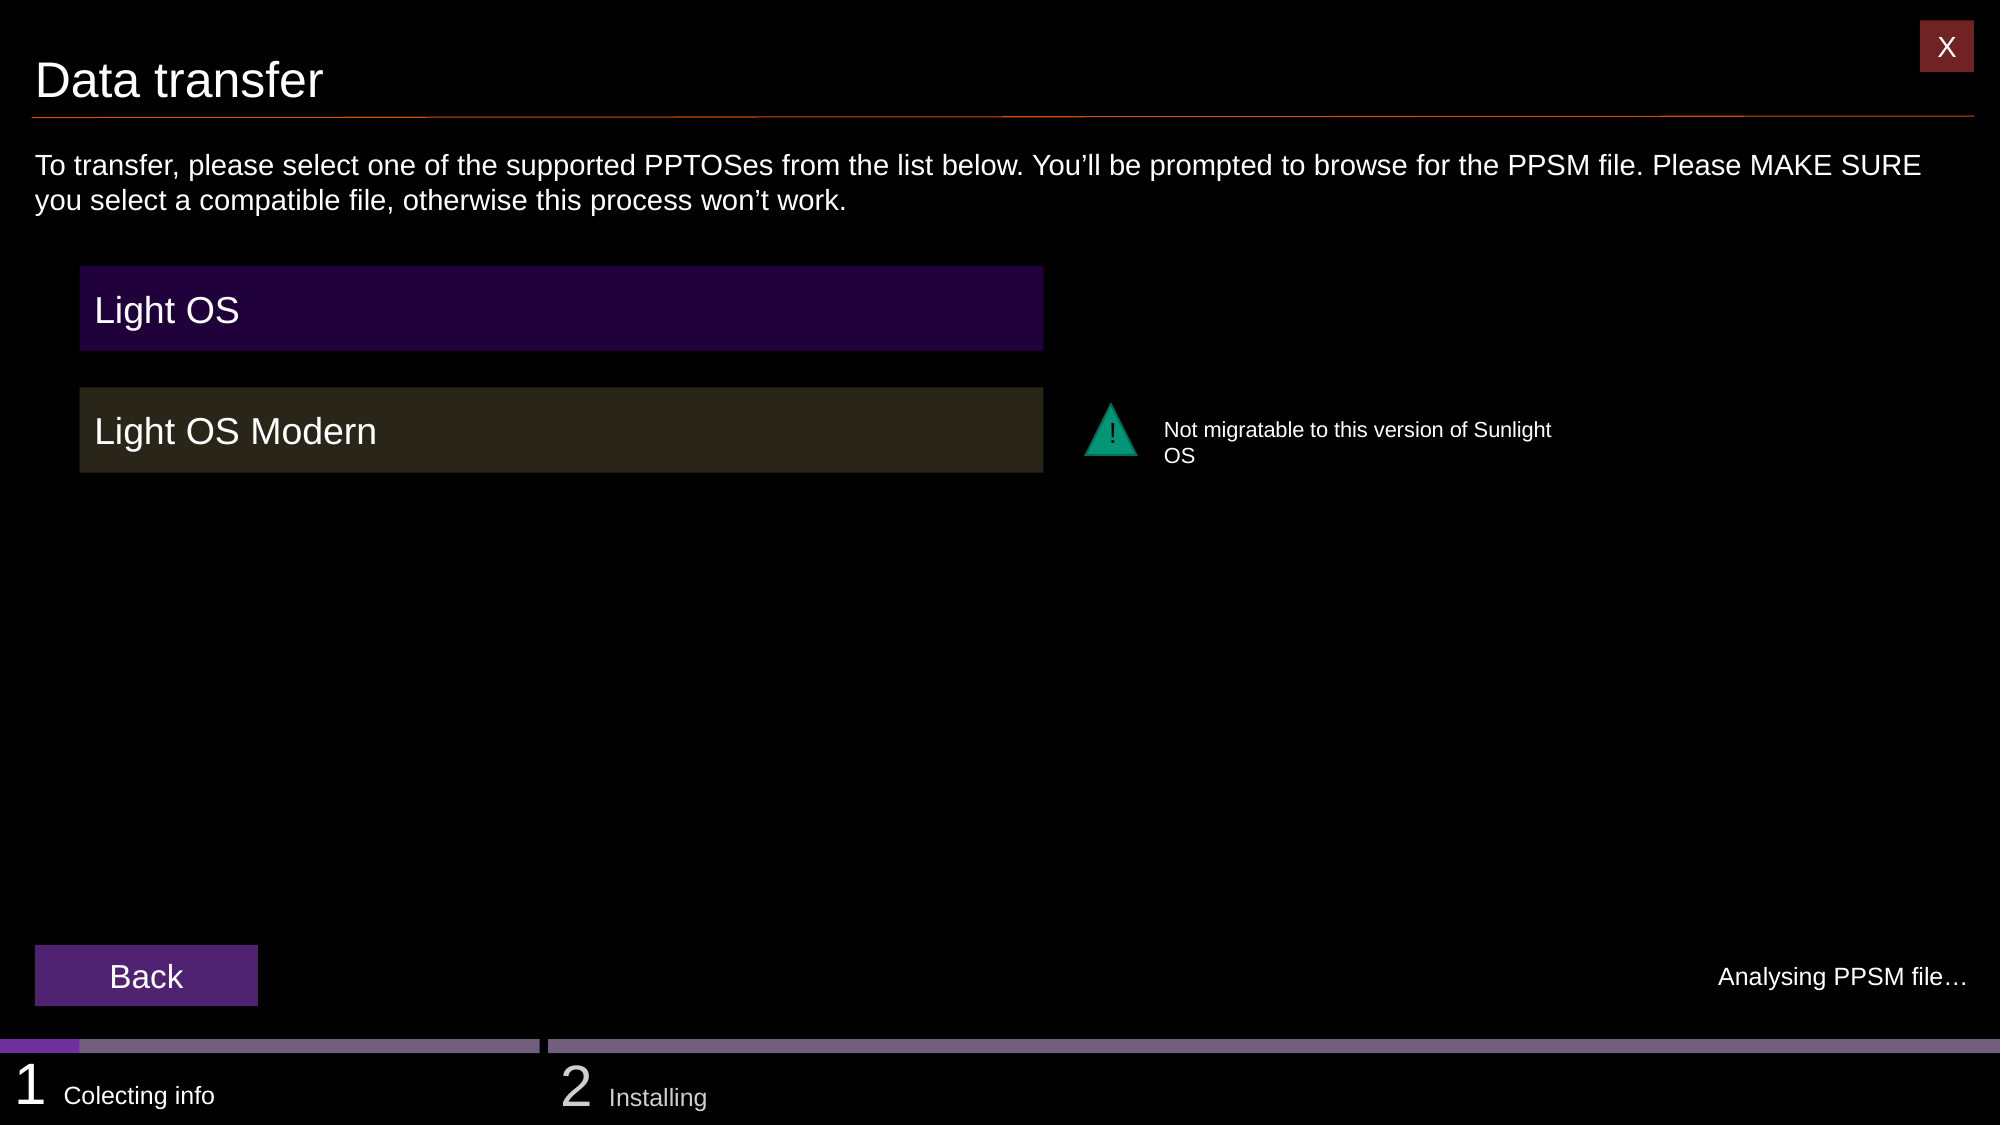

X
Data transfer
To transfer, please select one of the supported PPTOSes from the list below. You’ll be prompted to browse for the PPSM file. Please MAKE SURE you select a compatible file, otherwise this process won’t work.
Light OS
Light OS Modern
!

Not migratable to this version of Sunlight OS
Back
Analysing PPSM file…

1 Colecting info
2 Installing